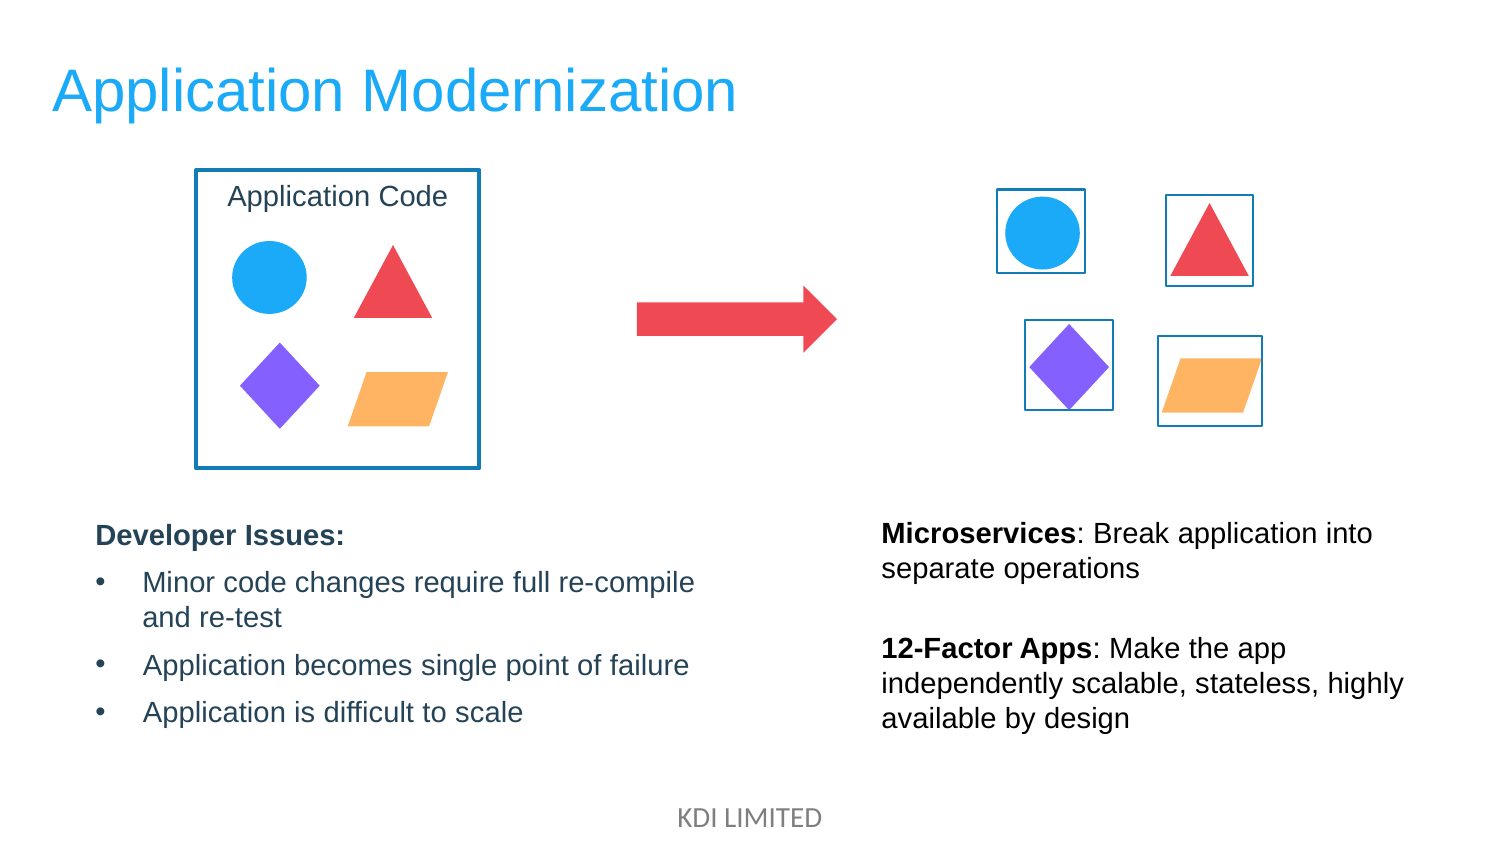

# Application Modernization
Application Code

Microservices: Break application into separate operations
Developer Issues:
Minor code changes require full re-compile and re-test
Application becomes single point of failure
Application is difficult to scale
12-Factor Apps: Make the app independently scalable, stateless, highly available by design